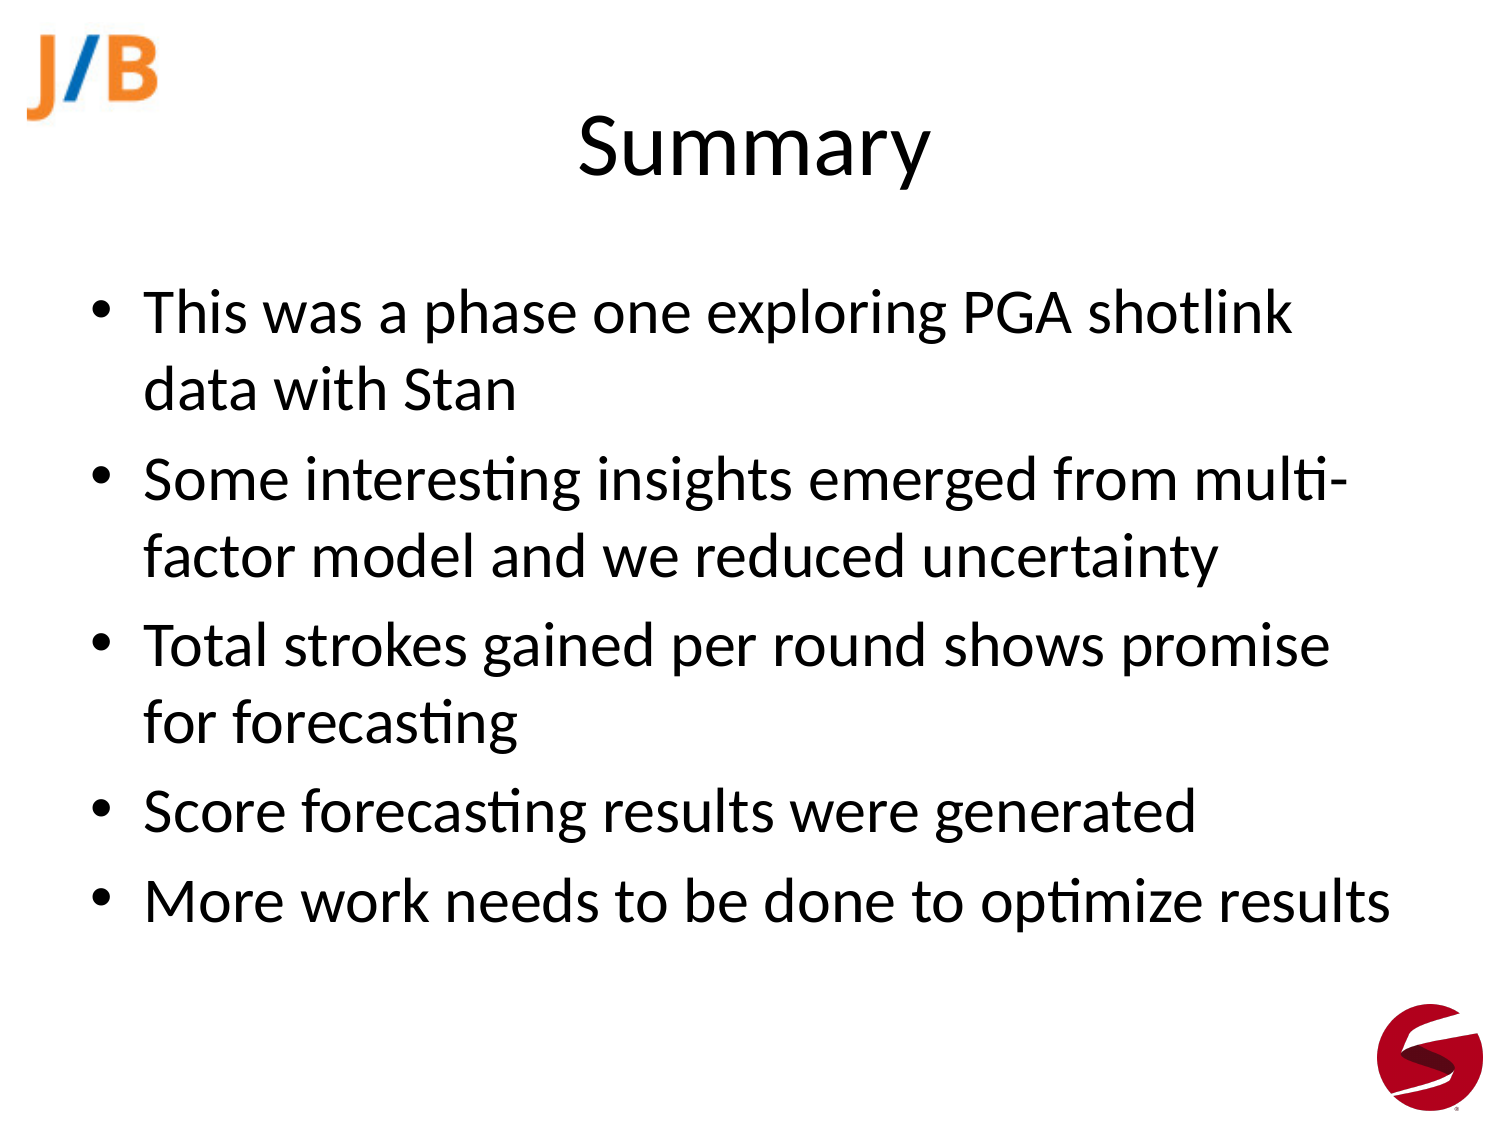

# Summary
This was a phase one exploring PGA shotlink data with Stan
Some interesting insights emerged from multi-factor model and we reduced uncertainty
Total strokes gained per round shows promise for forecasting
Score forecasting results were generated
More work needs to be done to optimize results